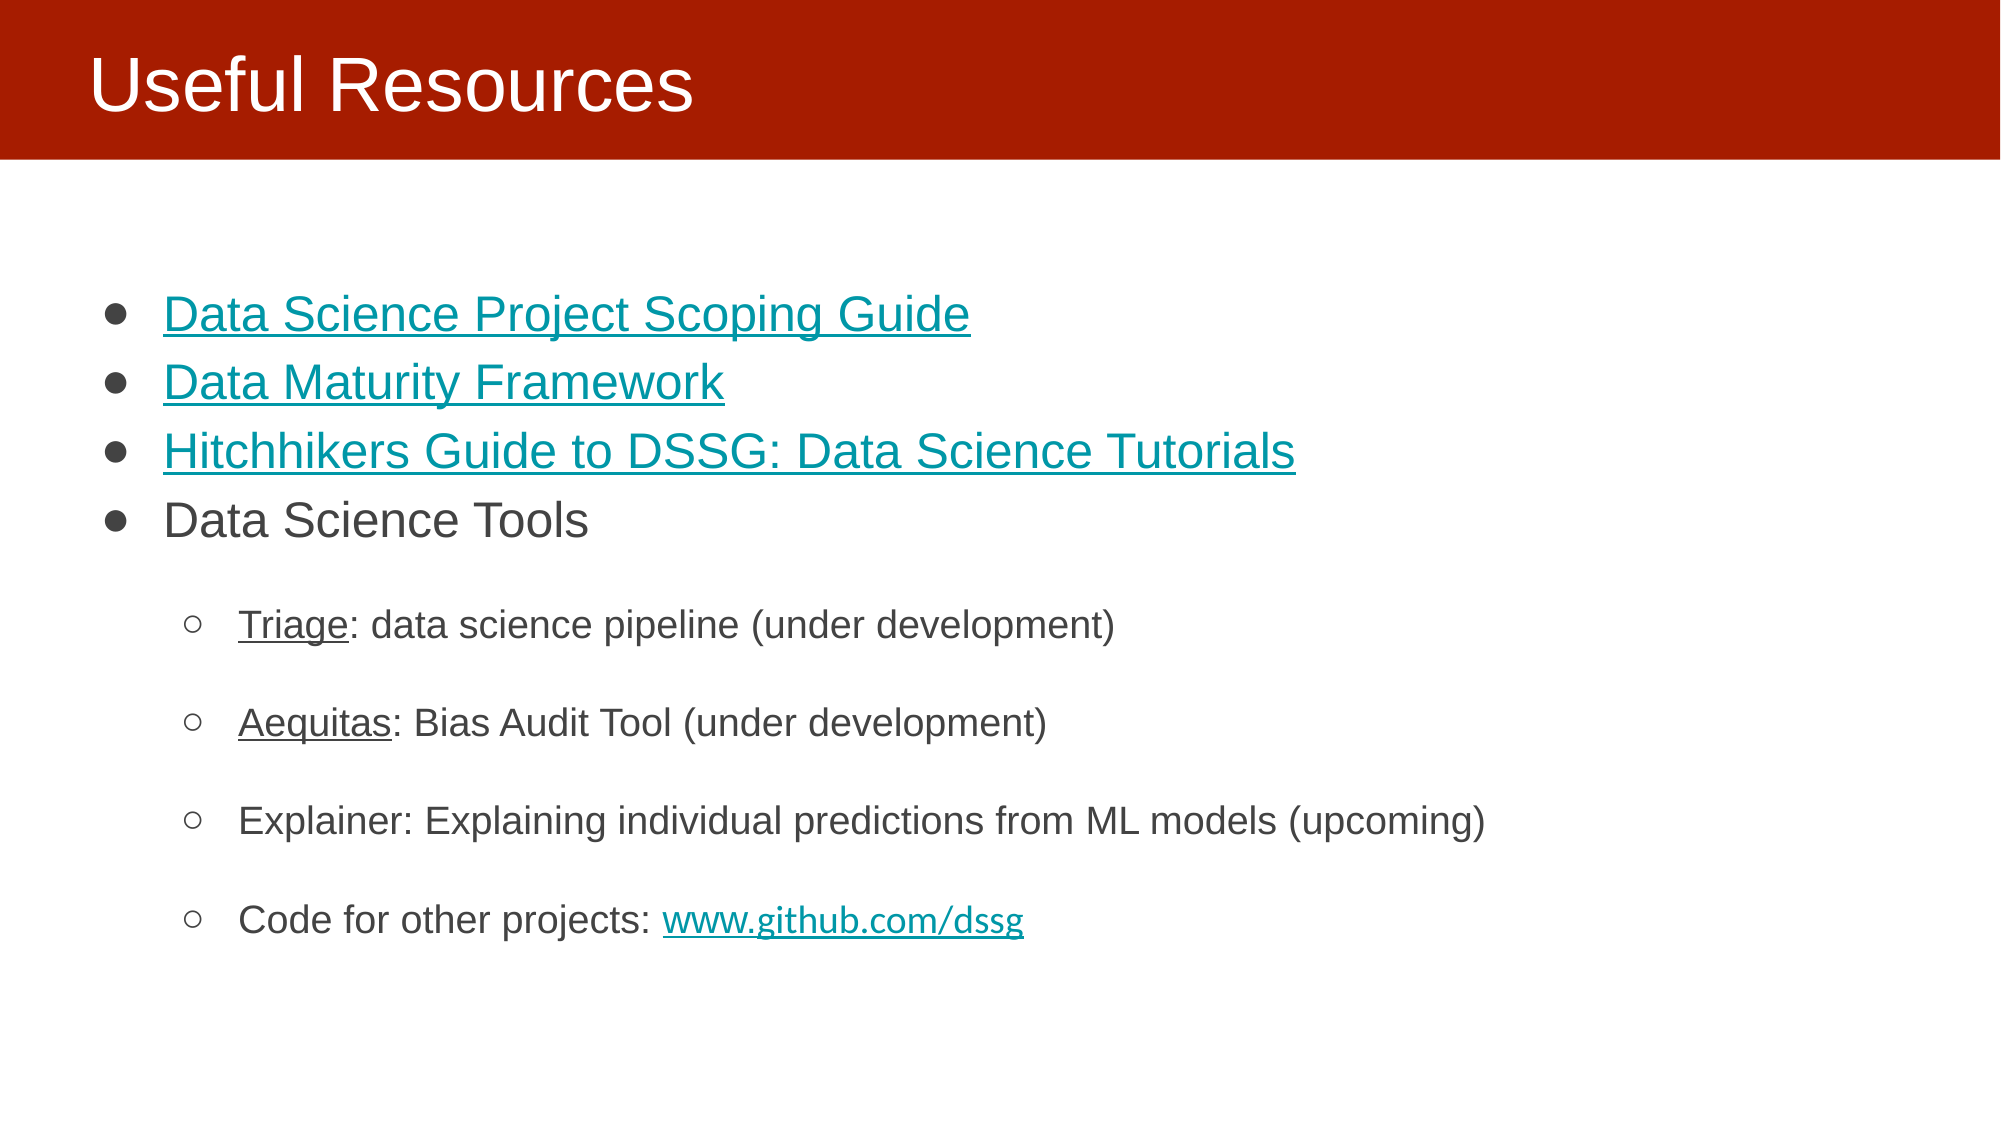

# Useful Resources
Data Science Project Scoping Guide
Data Maturity Framework
Hitchhikers Guide to DSSG: Data Science Tutorials
Data Science Tools
Triage: data science pipeline (under development)
Aequitas: Bias Audit Tool (under development)
Explainer: Explaining individual predictions from ML models (upcoming)
Code for other projects: www.github.com/dssg